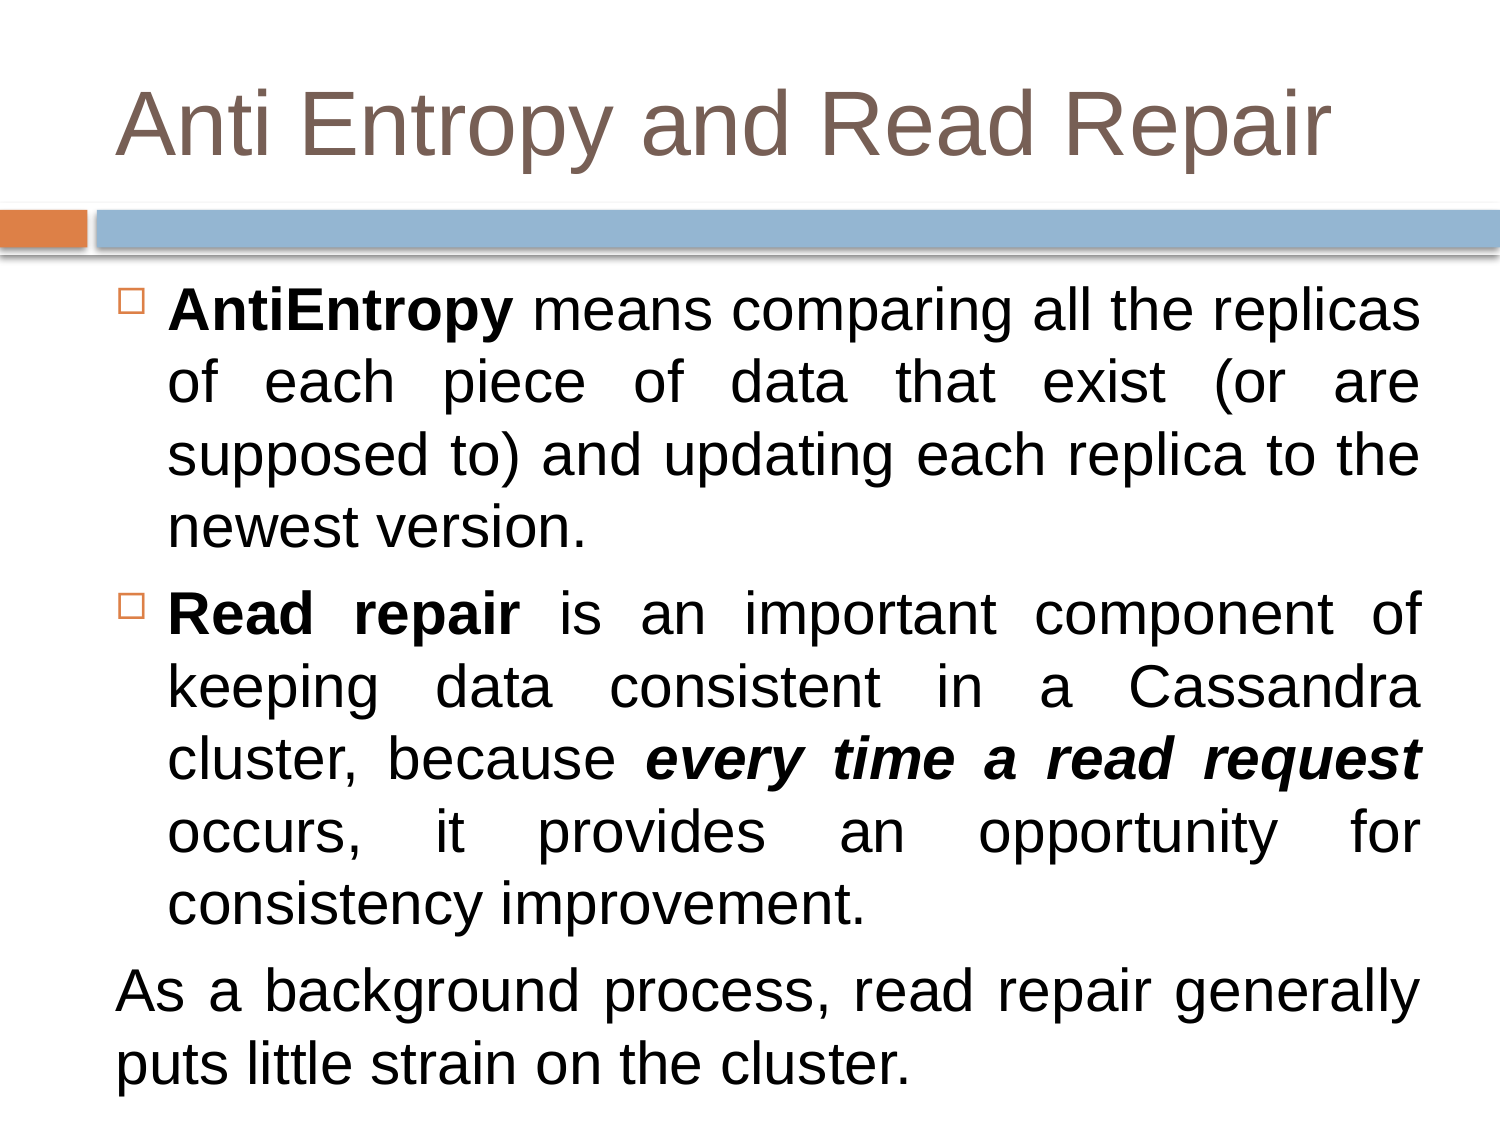

# Anti Entropy and Read Repair
AntiEntropy means comparing all the replicas of each piece of data that exist (or are supposed to) and updating each replica to the newest version.
Read repair is an important component of keeping data consistent in a Cassandra cluster, because every time a read request occurs, it provides an opportunity for consistency improvement.
As a background process, read repair generally puts little strain on the cluster.